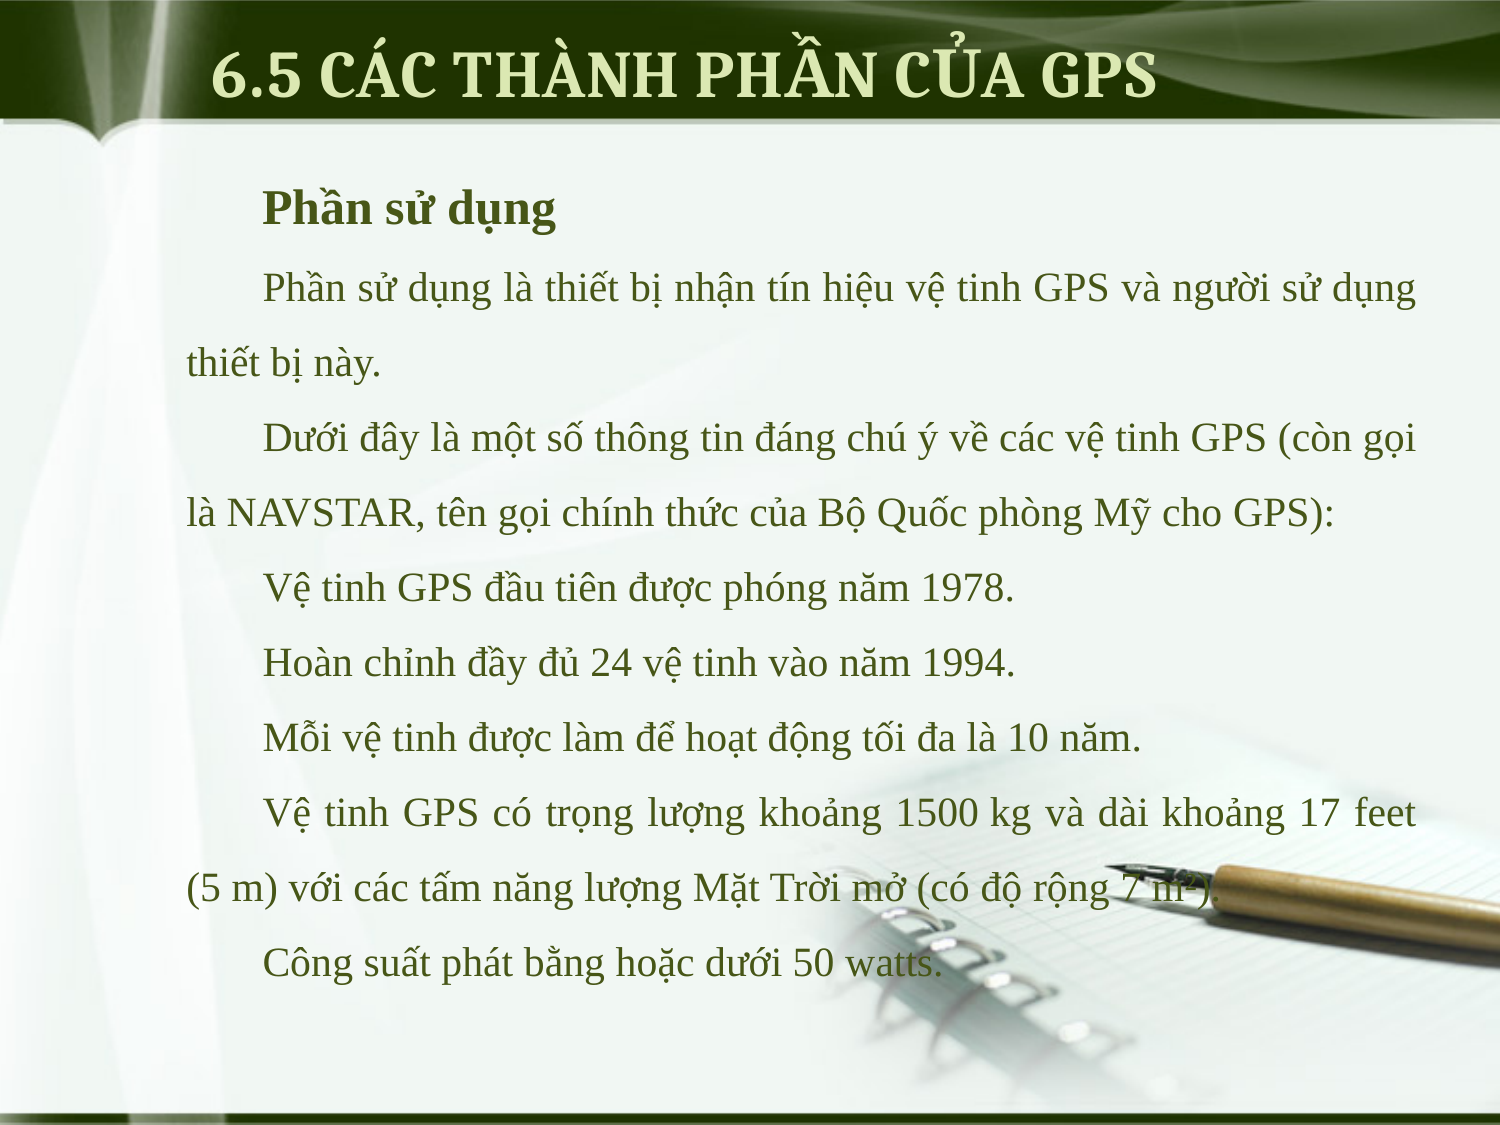

# 6.5 CÁC THÀNH PHẦN CỦA GPS
Phần sử dụng
Phần sử dụng là thiết bị nhận tín hiệu vệ tinh GPS và người sử dụng thiết bị này.
Dưới đây là một số thông tin đáng chú ý về các vệ tinh GPS (còn gọi là NAVSTAR, tên gọi chính thức của Bộ Quốc phòng Mỹ cho GPS):
Vệ tinh GPS đầu tiên được phóng năm 1978.
Hoàn chỉnh đầy đủ 24 vệ tinh vào năm 1994.
Mỗi vệ tinh được làm để hoạt động tối đa là 10 năm.
Vệ tinh GPS có trọng lượng khoảng 1500 kg và dài khoảng 17 feet (5 m) với các tấm năng lượng Mặt Trời mở (có độ rộng 7 m²).
Công suất phát bằng hoặc dưới 50 watts.